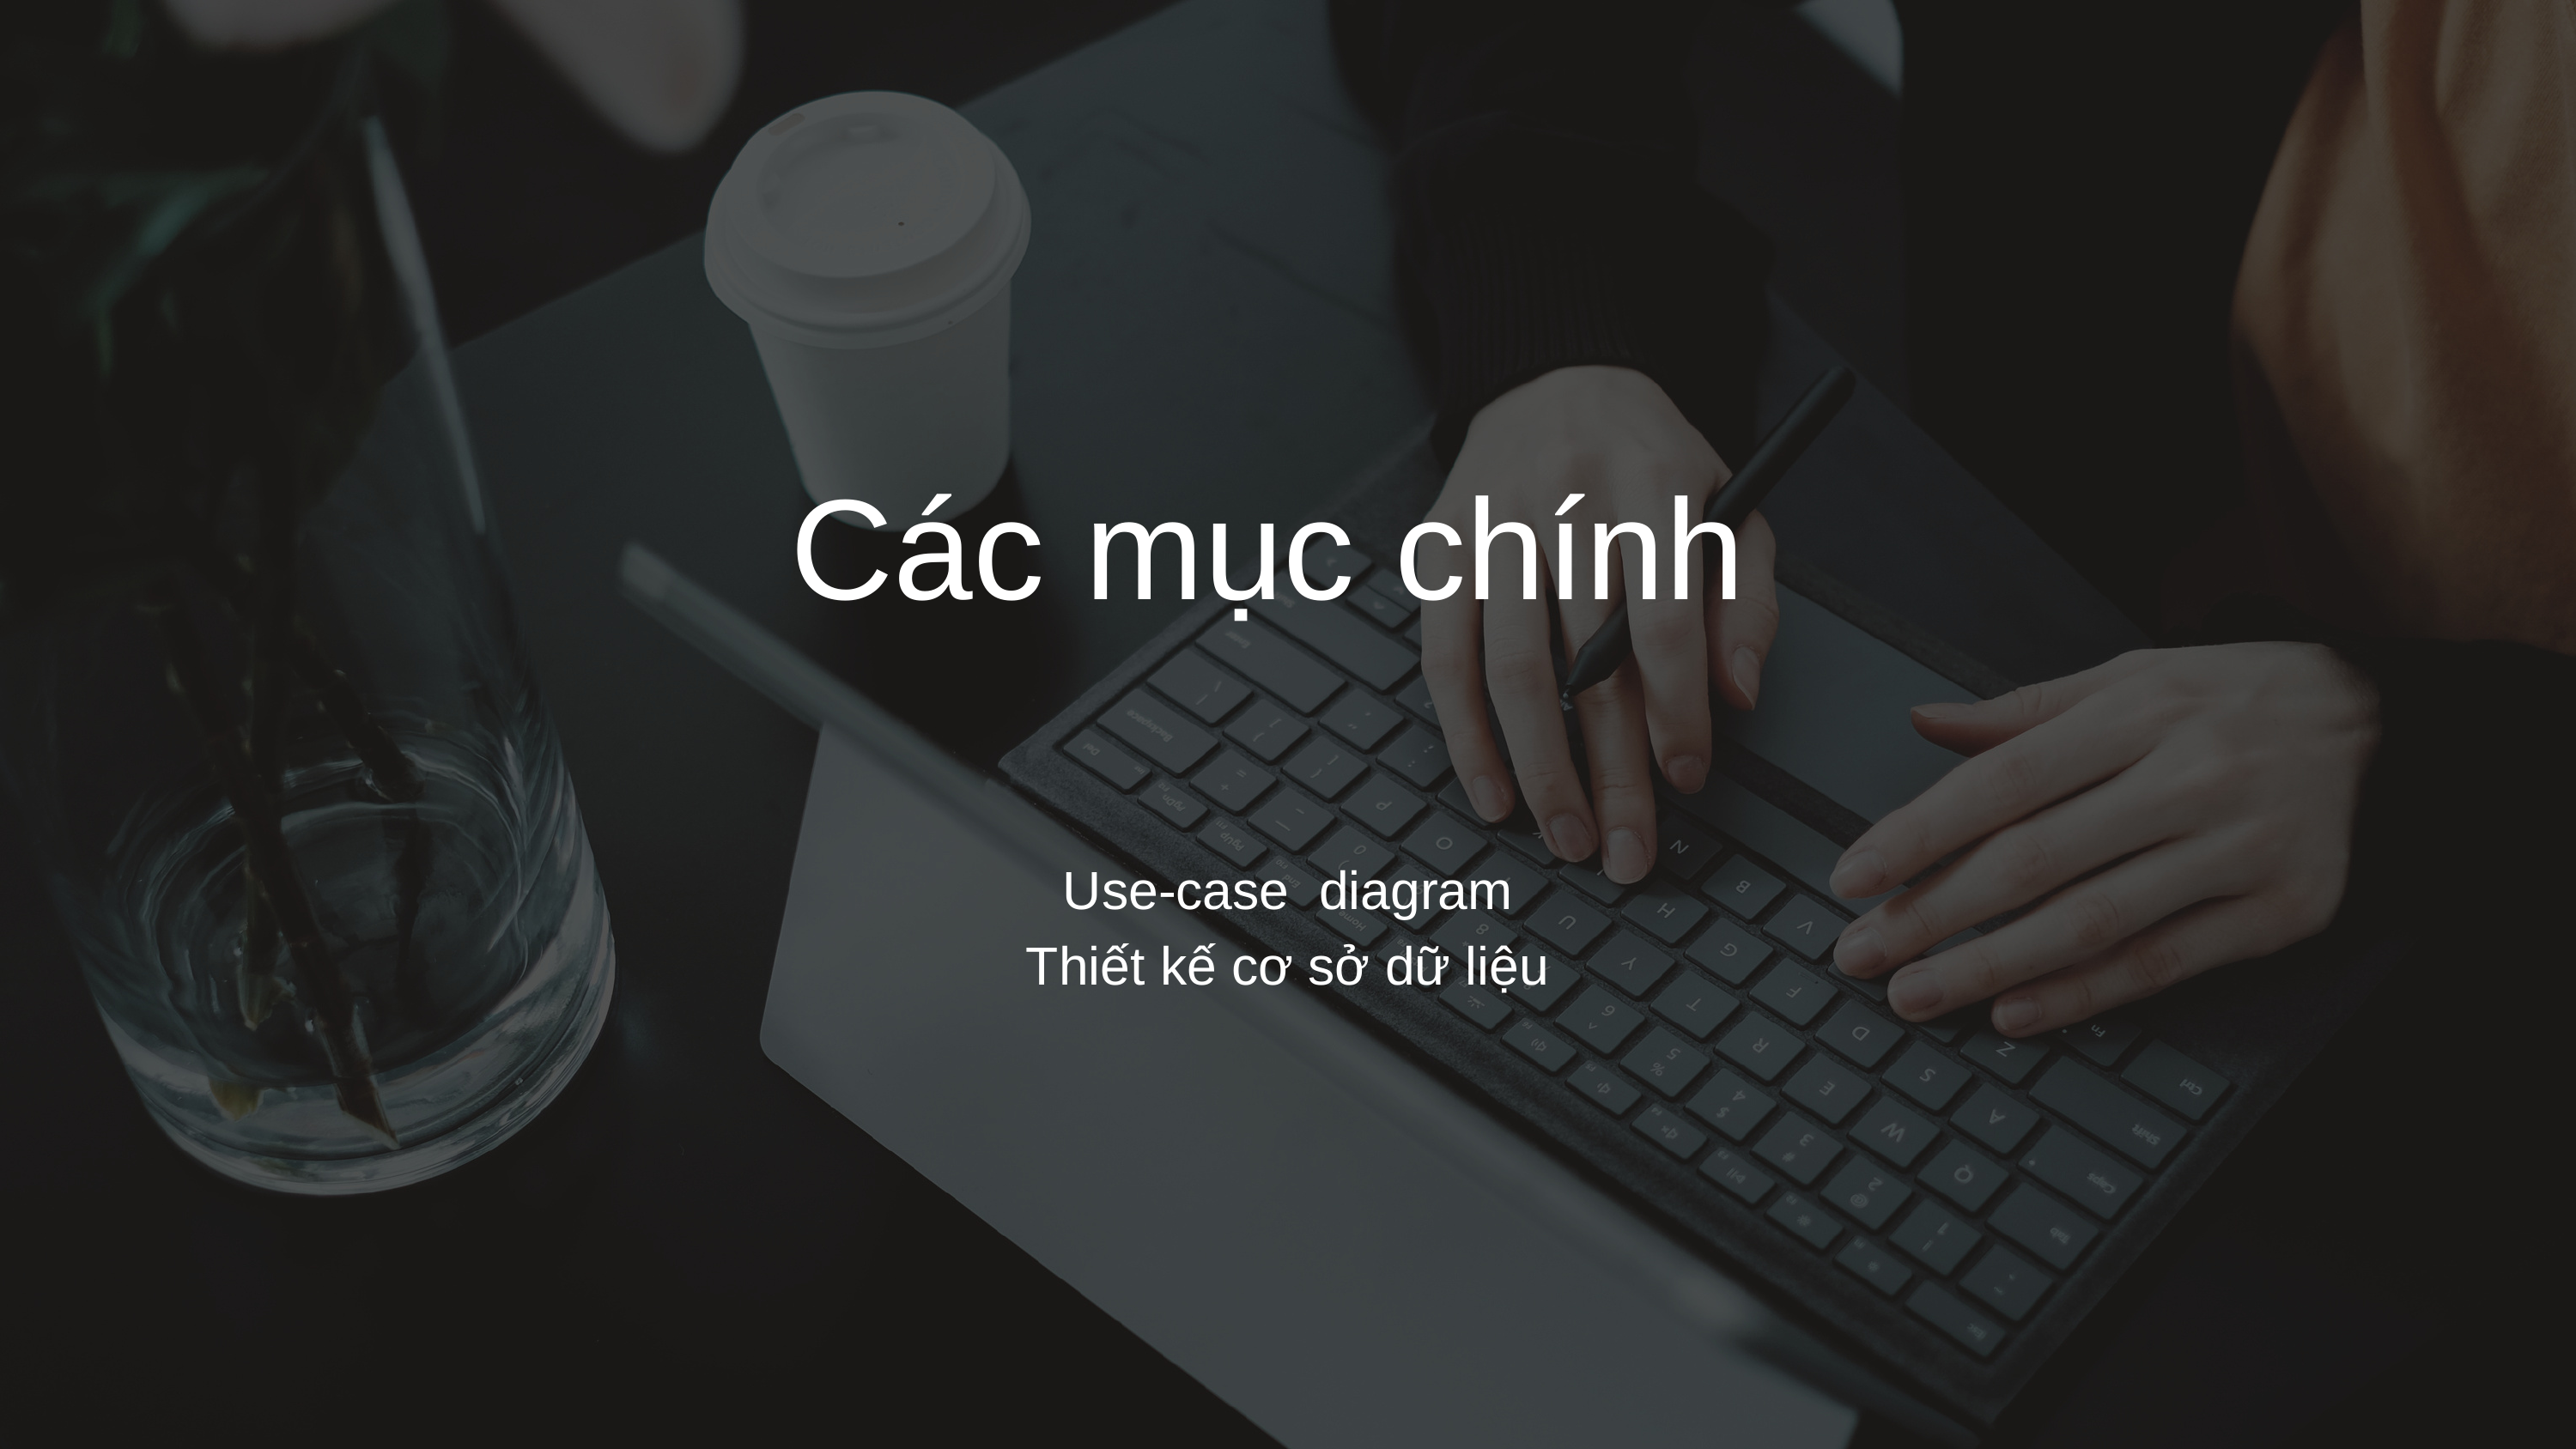

Các mục chính
Use-case  diagram
Thiết kế cơ sở dữ liệu